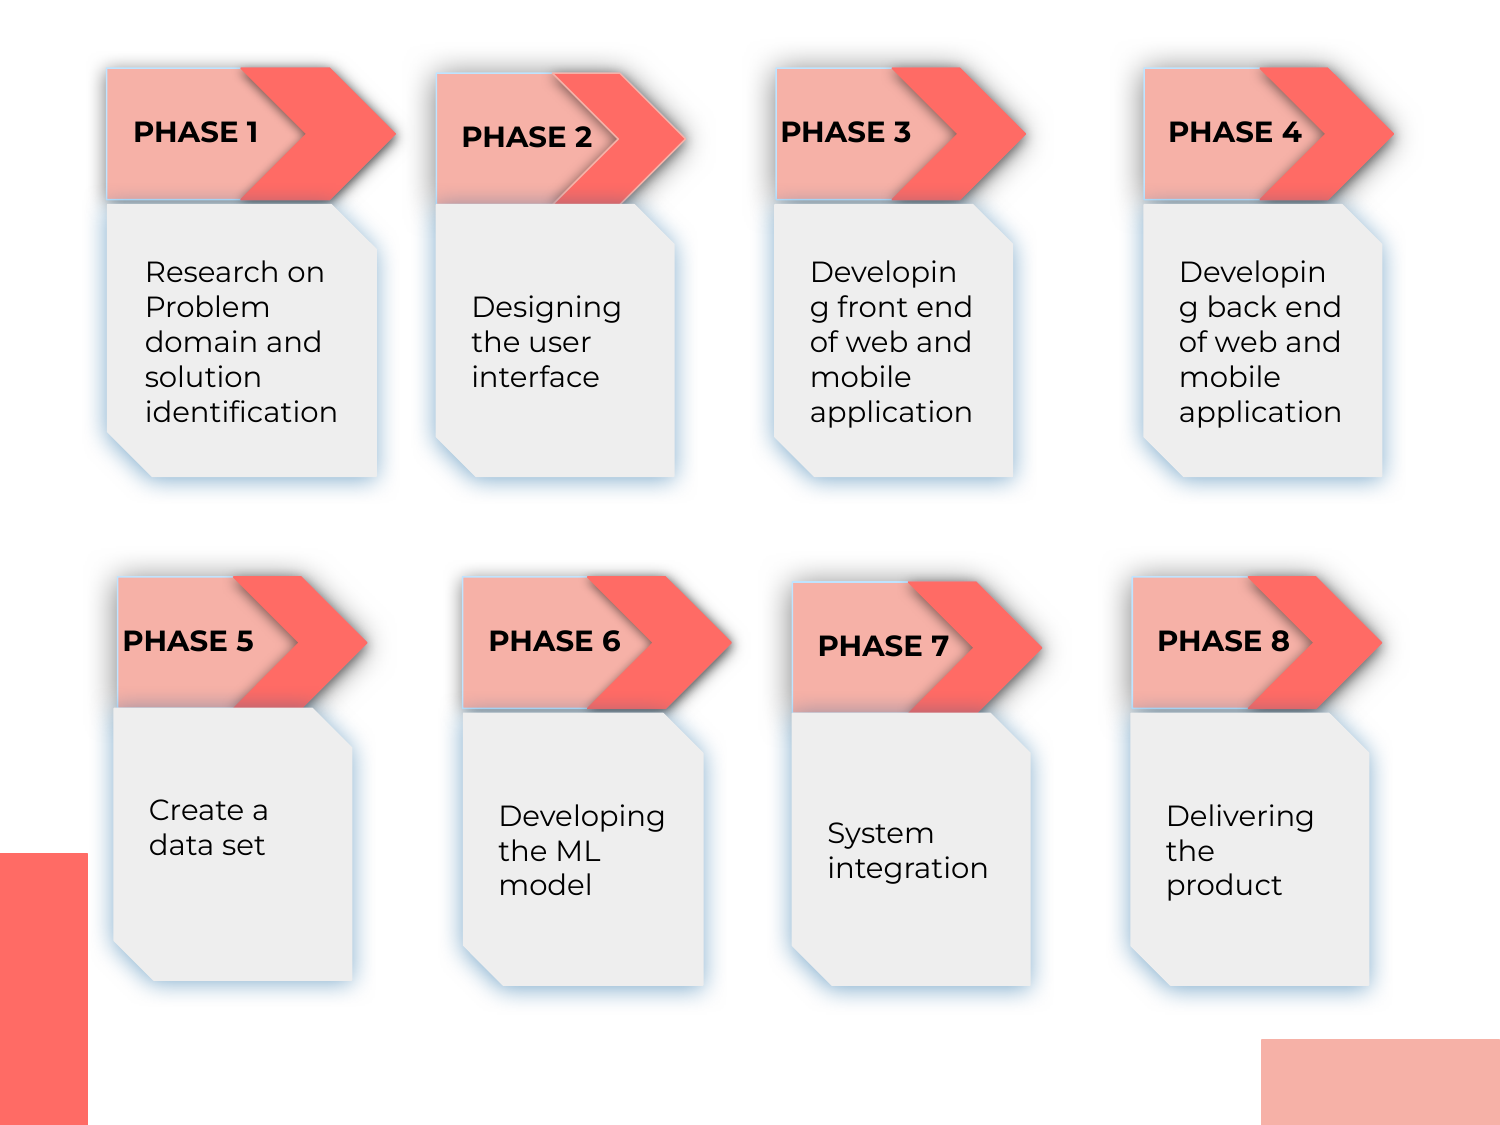

PHASE 3

PHASE 4

PHASE 1
PHASE 2

Designing the user interface
Developing front end of web and mobile application
Developing back end of web and mobile application
Research on Problem domain and solution
identification

PHASE 5
PHASE 8
PHASE 6

PHASE 7

Create a data set

Developing the ML model
System integration
Delivering the product